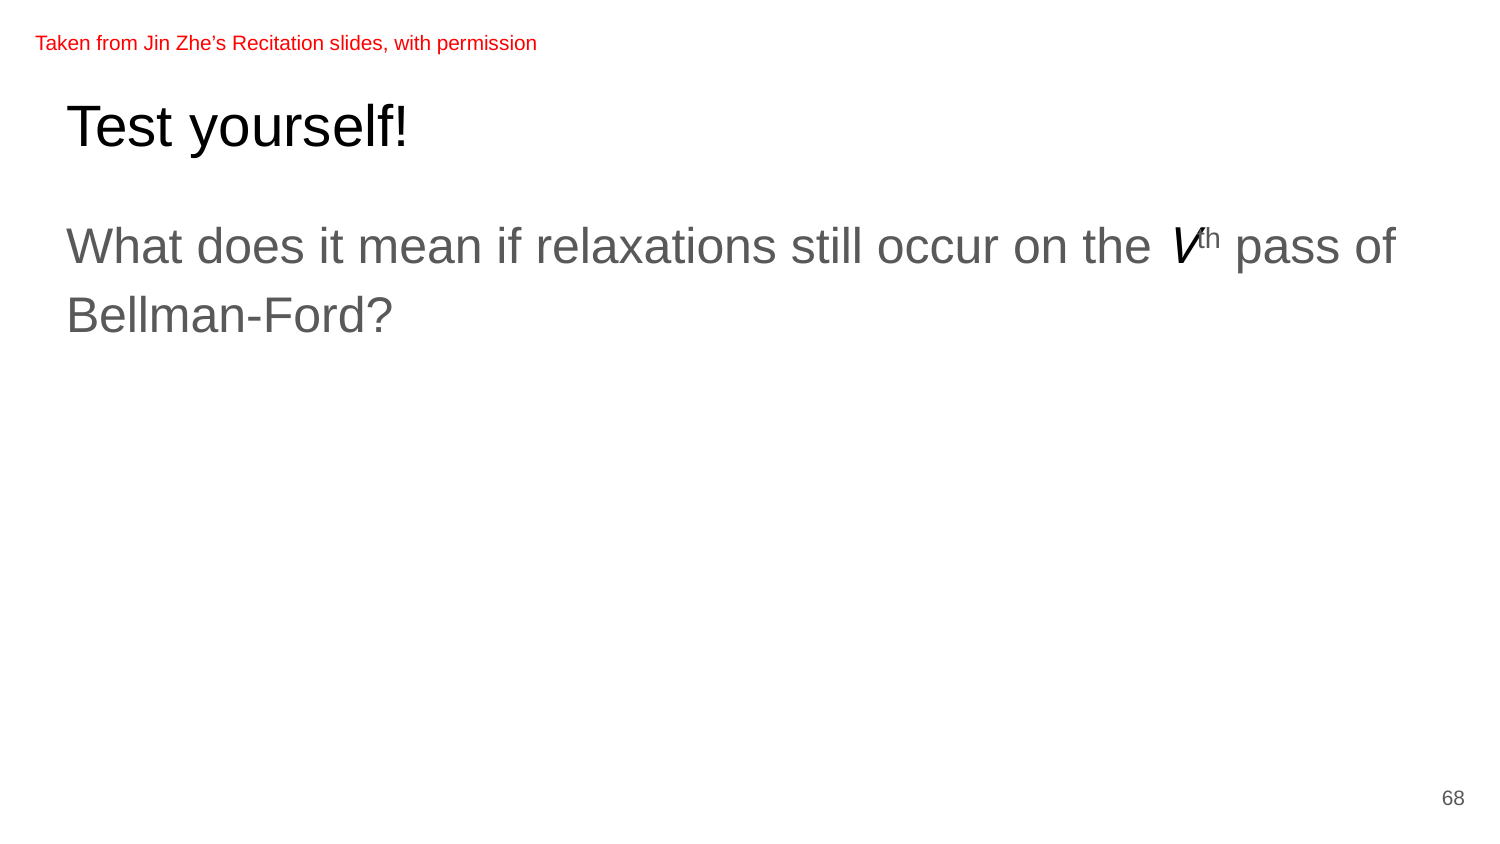

Taken from Jin Zhe’s Recitation slides, with permission
# Test yourself!
What does it mean if relaxations still occur on the Vth pass of Bellman-Ford?
68